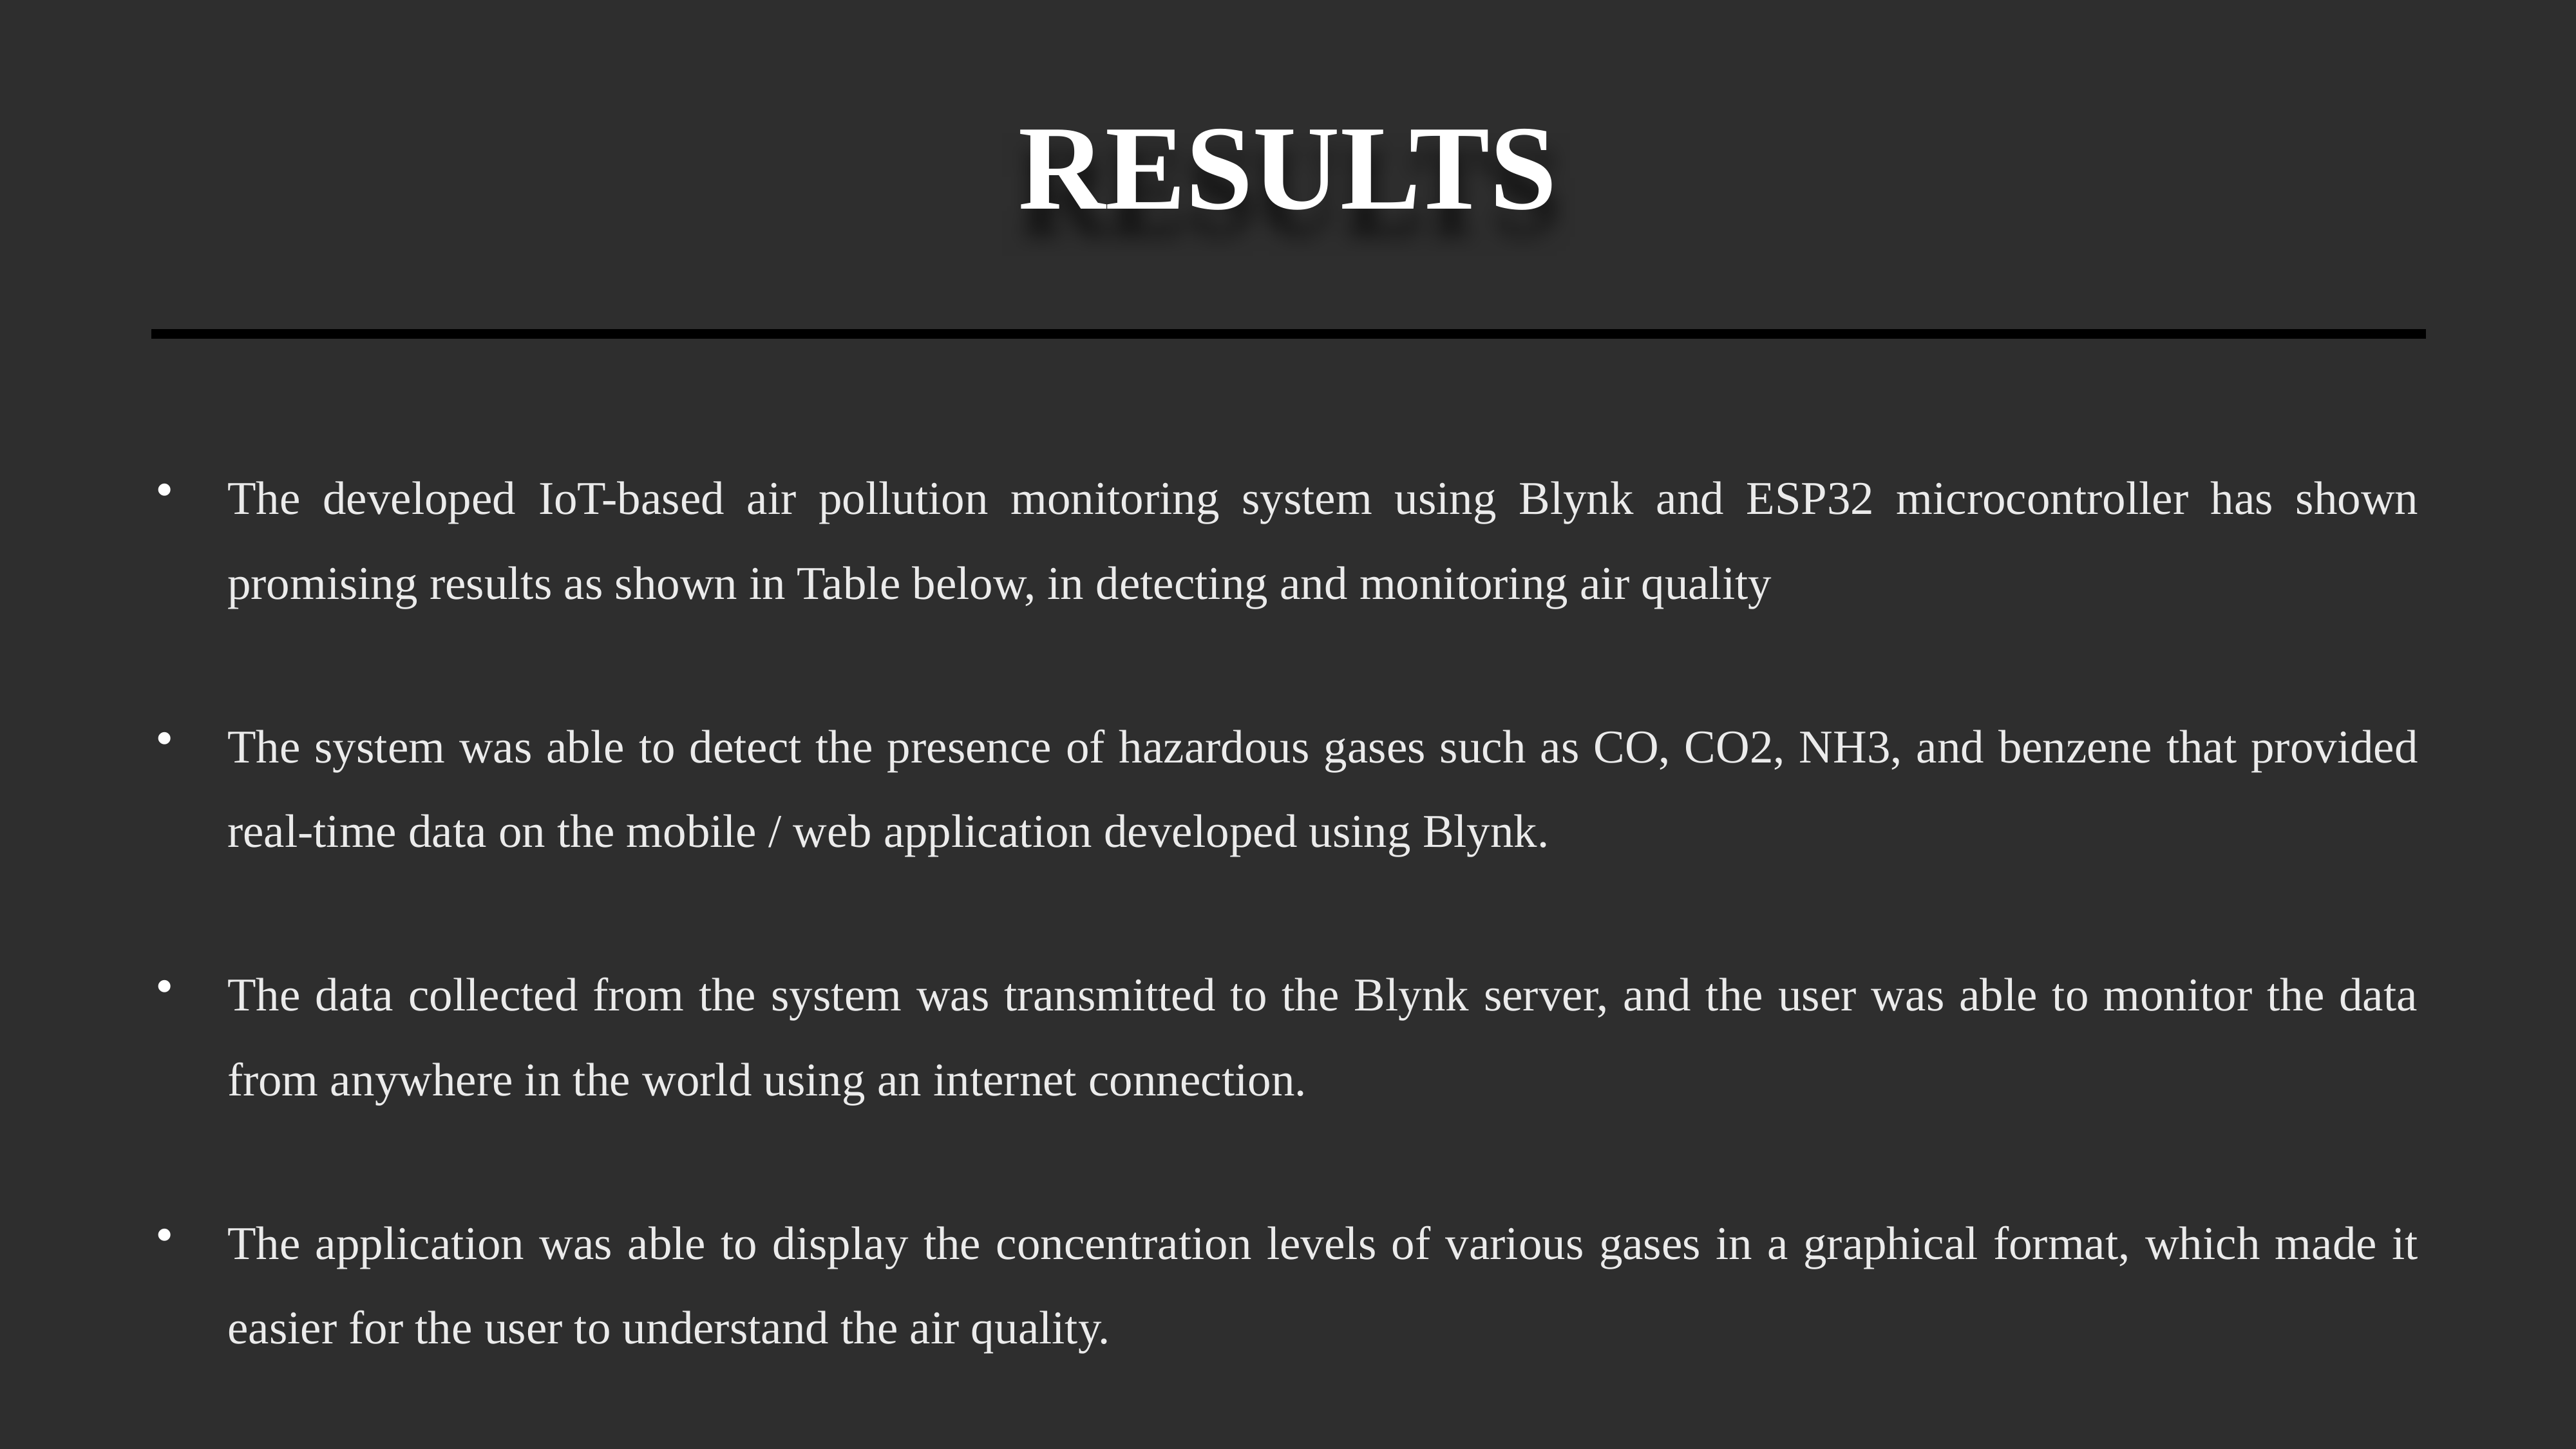

# RESULTS

The developed IoT-based air pollution monitoring system using Blynk and ESP32 microcontroller has shown promising results as shown in Table below, in detecting and monitoring air quality
The system was able to detect the presence of hazardous gases such as CO, CO2, NH3, and benzene that provided real-time data on the mobile / web application developed using Blynk.
The data collected from the system was transmitted to the Blynk server, and the user was able to monitor the data from anywhere in the world using an internet connection.
The application was able to display the concentration levels of various gases in a graphical format, which made it easier for the user to understand the air quality.